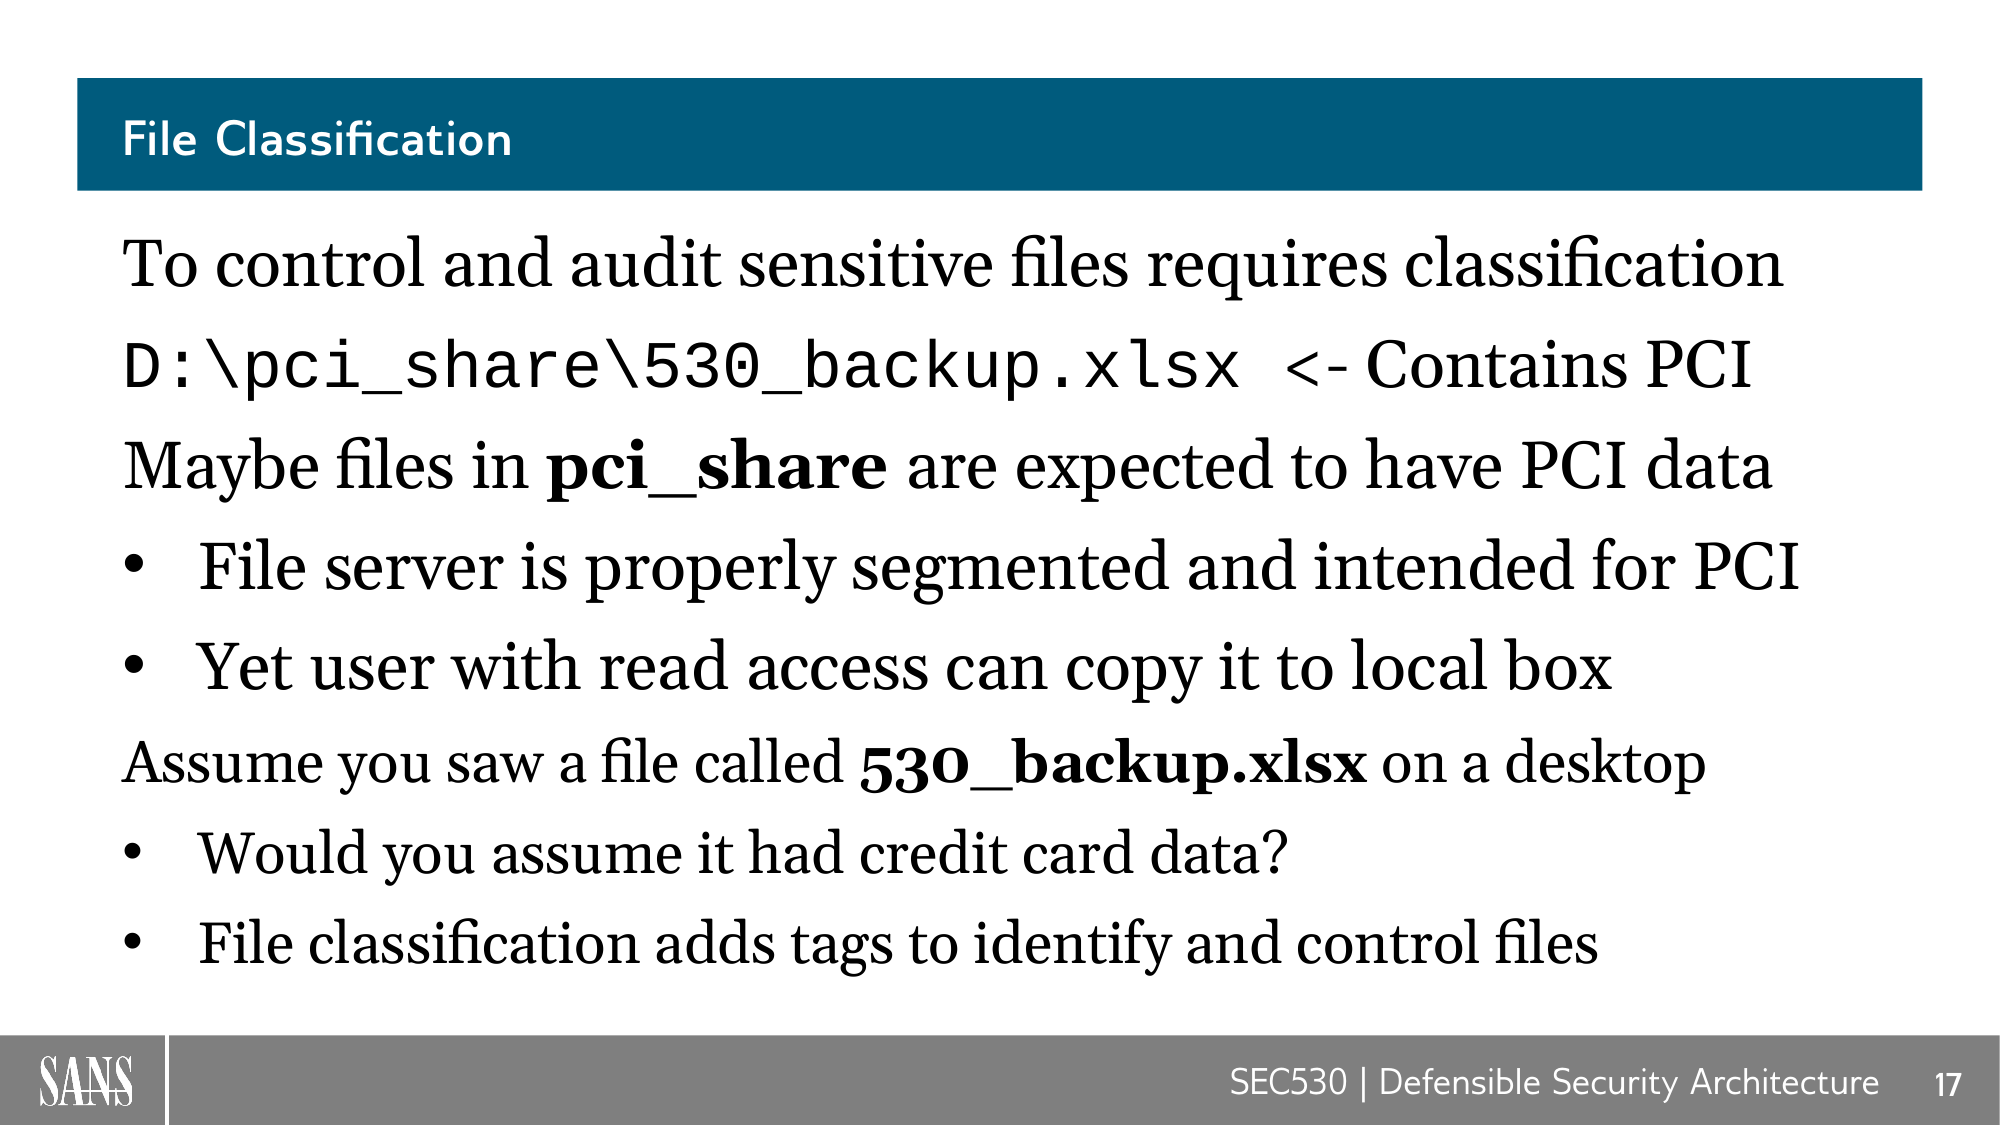

# File Classification
To control and audit sensitive files requires classification
D:\pci_share\530_backup.xlsx <- Contains PCI
Maybe files in pci_share are expected to have PCI data
File server is properly segmented and intended for PCI
Yet user with read access can copy it to local box
Assume you saw a file called 530_backup.xlsx on a desktop
Would you assume it had credit card data?
File classification adds tags to identify and control files